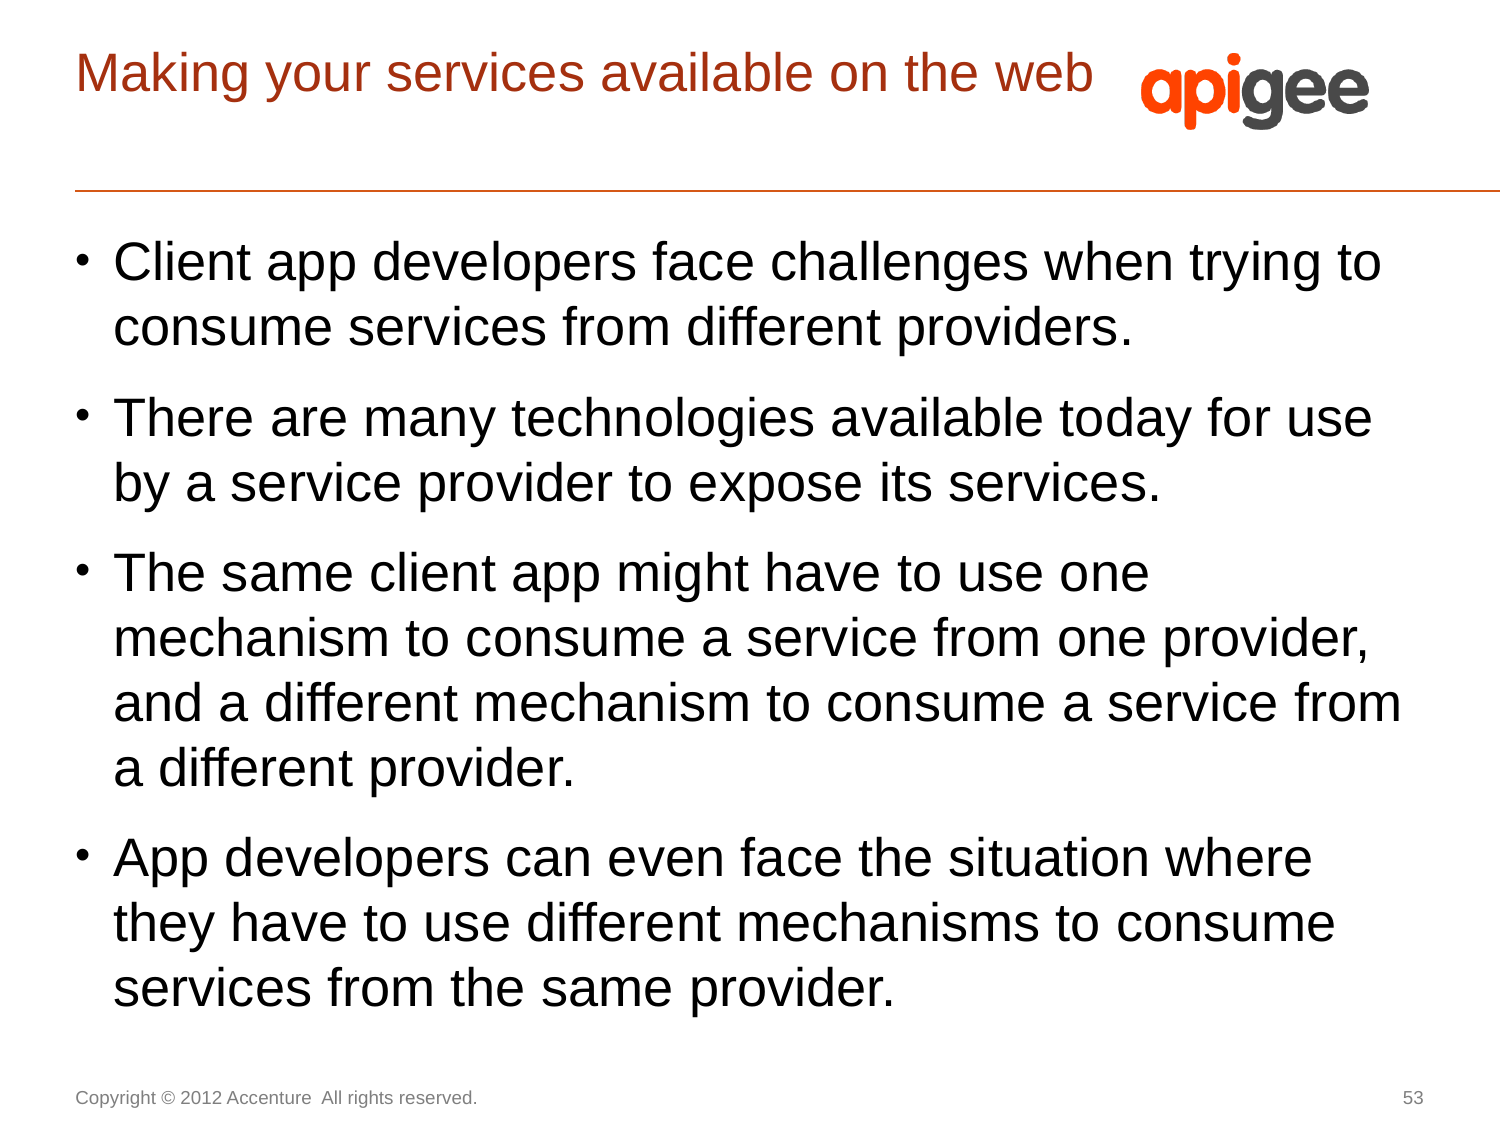

# Making your services available on the web
Client app developers face challenges when trying to consume services from different providers.
There are many technologies available today for use by a service provider to expose its services.
The same client app might have to use one mechanism to consume a service from one provider, and a different mechanism to consume a service from a different provider.
App developers can even face the situation where they have to use different mechanisms to consume services from the same provider.